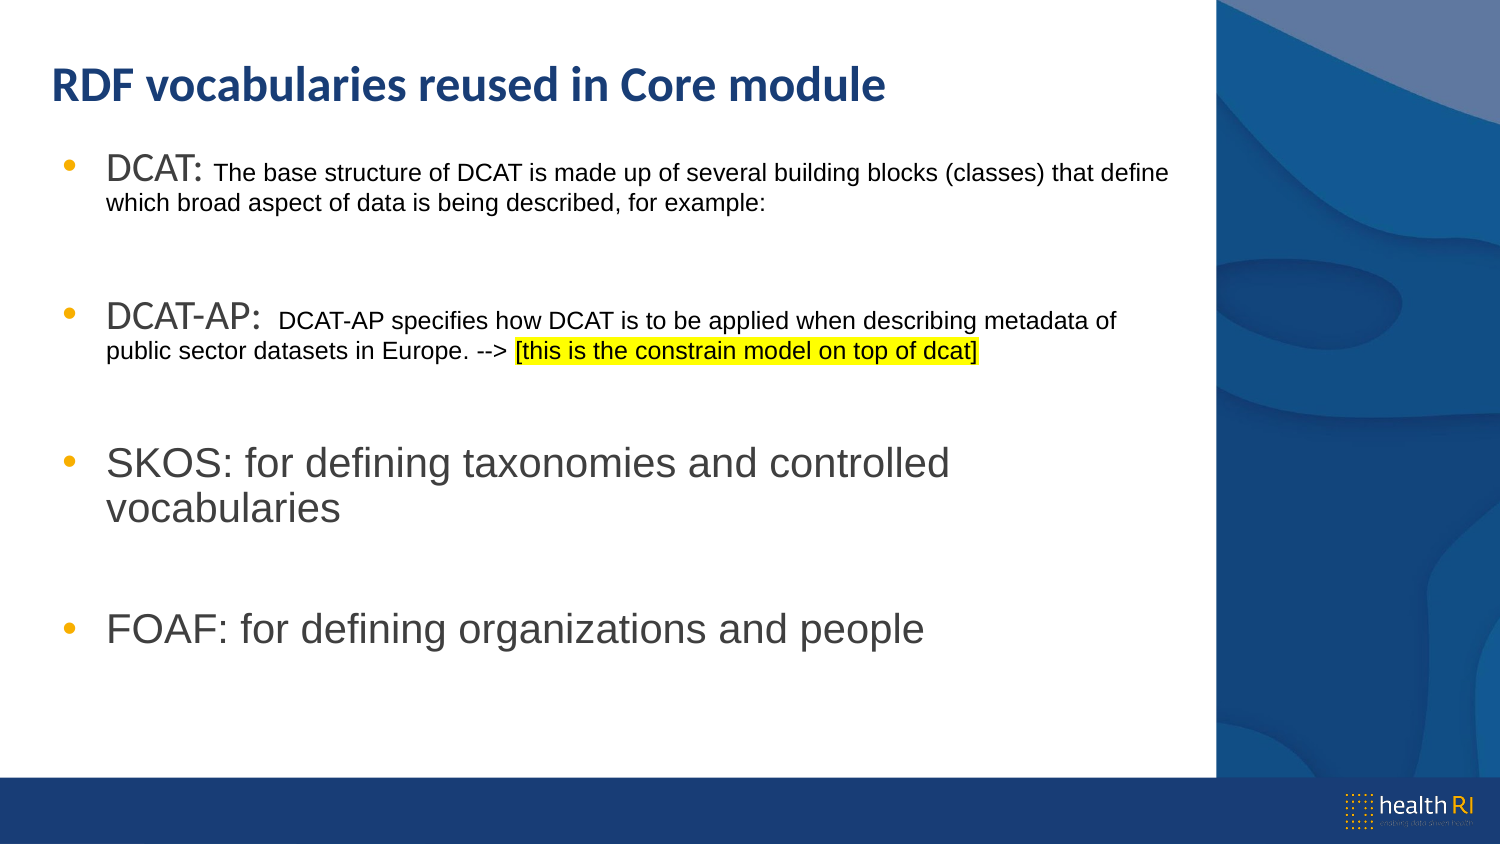

# RDF vocabularies reused in Core module
DCAT: The base structure of DCAT is made up of several building blocks (classes) that define which broad aspect of data is being described, for example:

DCAT-AP:  DCAT-AP specifies how DCAT is to be applied when describing metadata of public sector datasets in Europe. --> [this is the constrain model on top of dcat]

SKOS: for defining taxonomies and controlled vocabularies

FOAF: for defining organizations and people